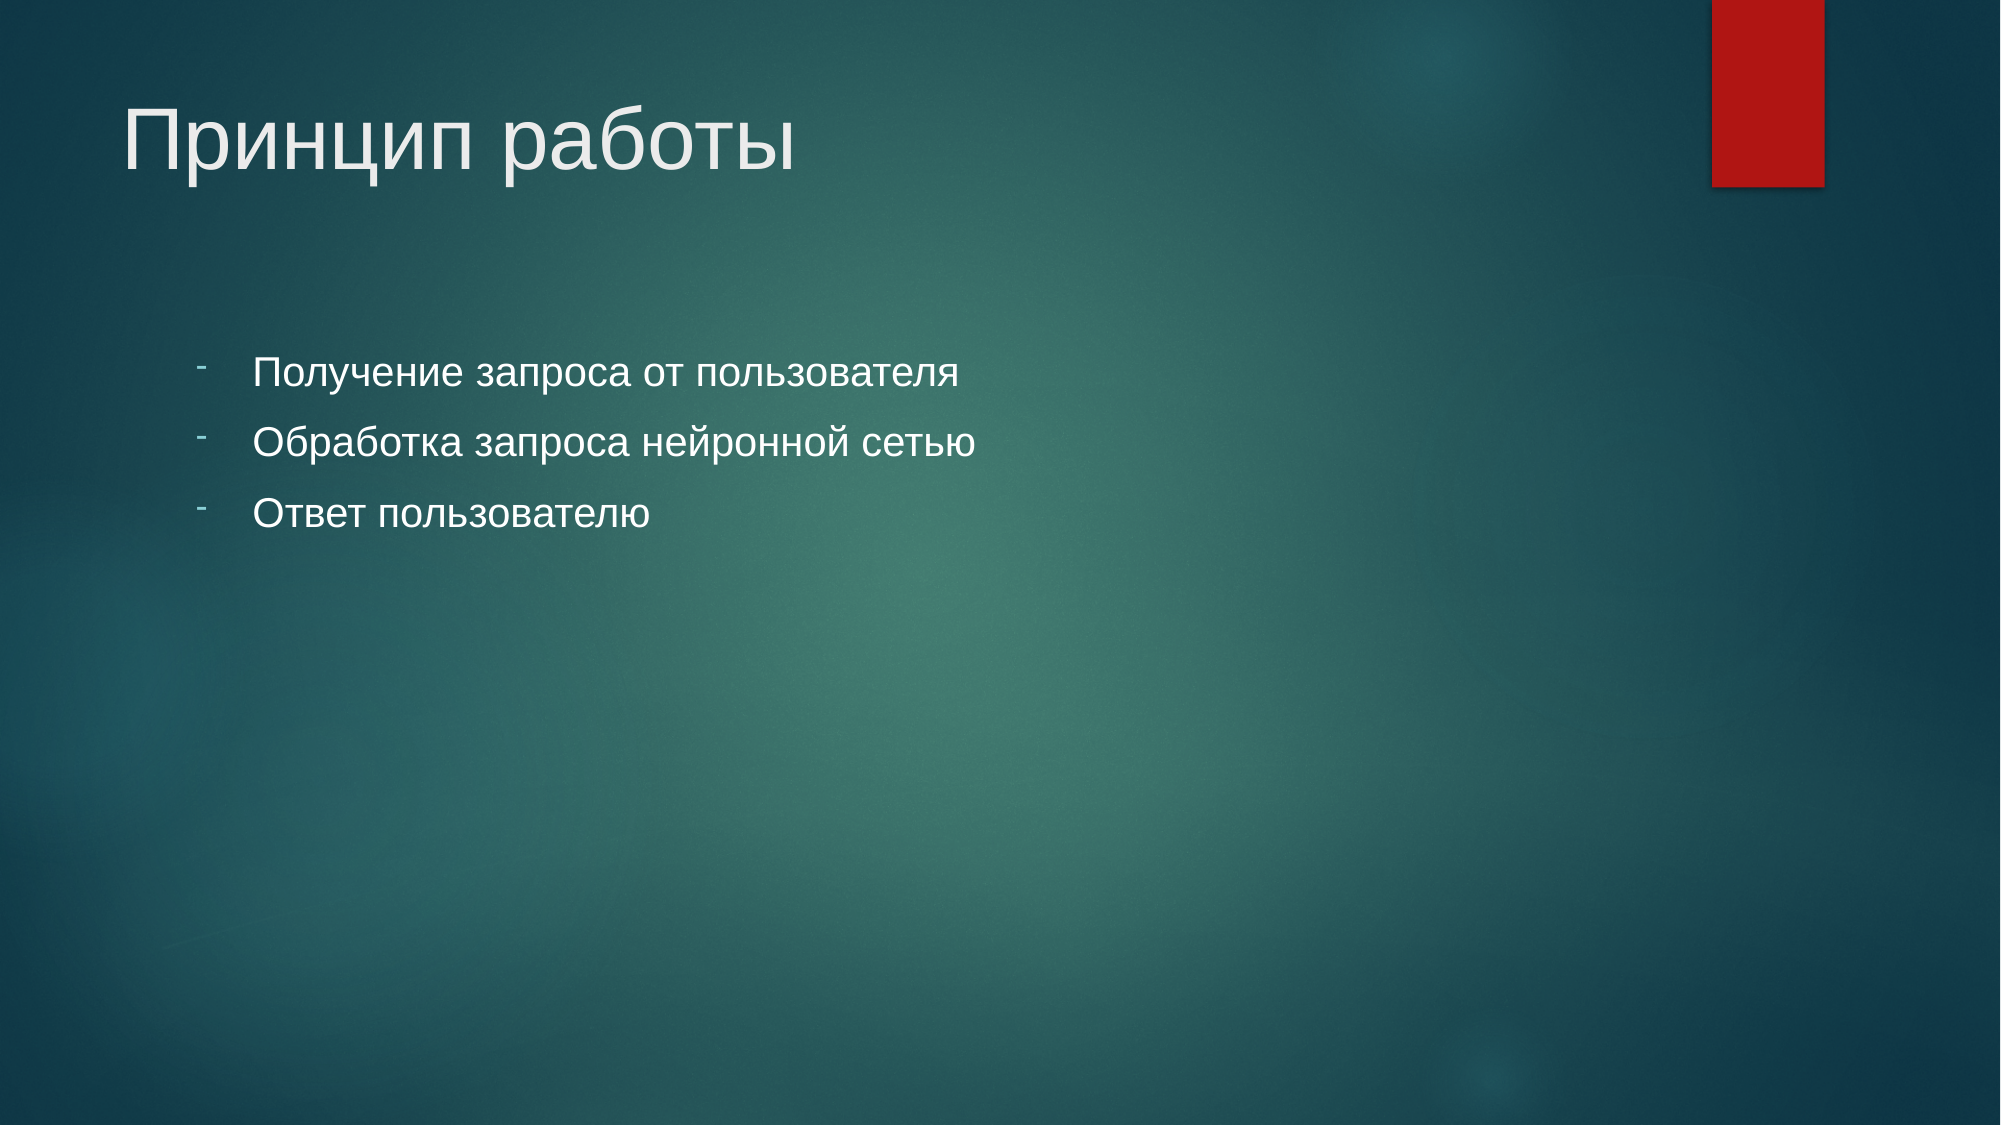

# Принцип работы
Получение запроса от пользователя
Обработка запроса нейронной сетью
Ответ пользователю